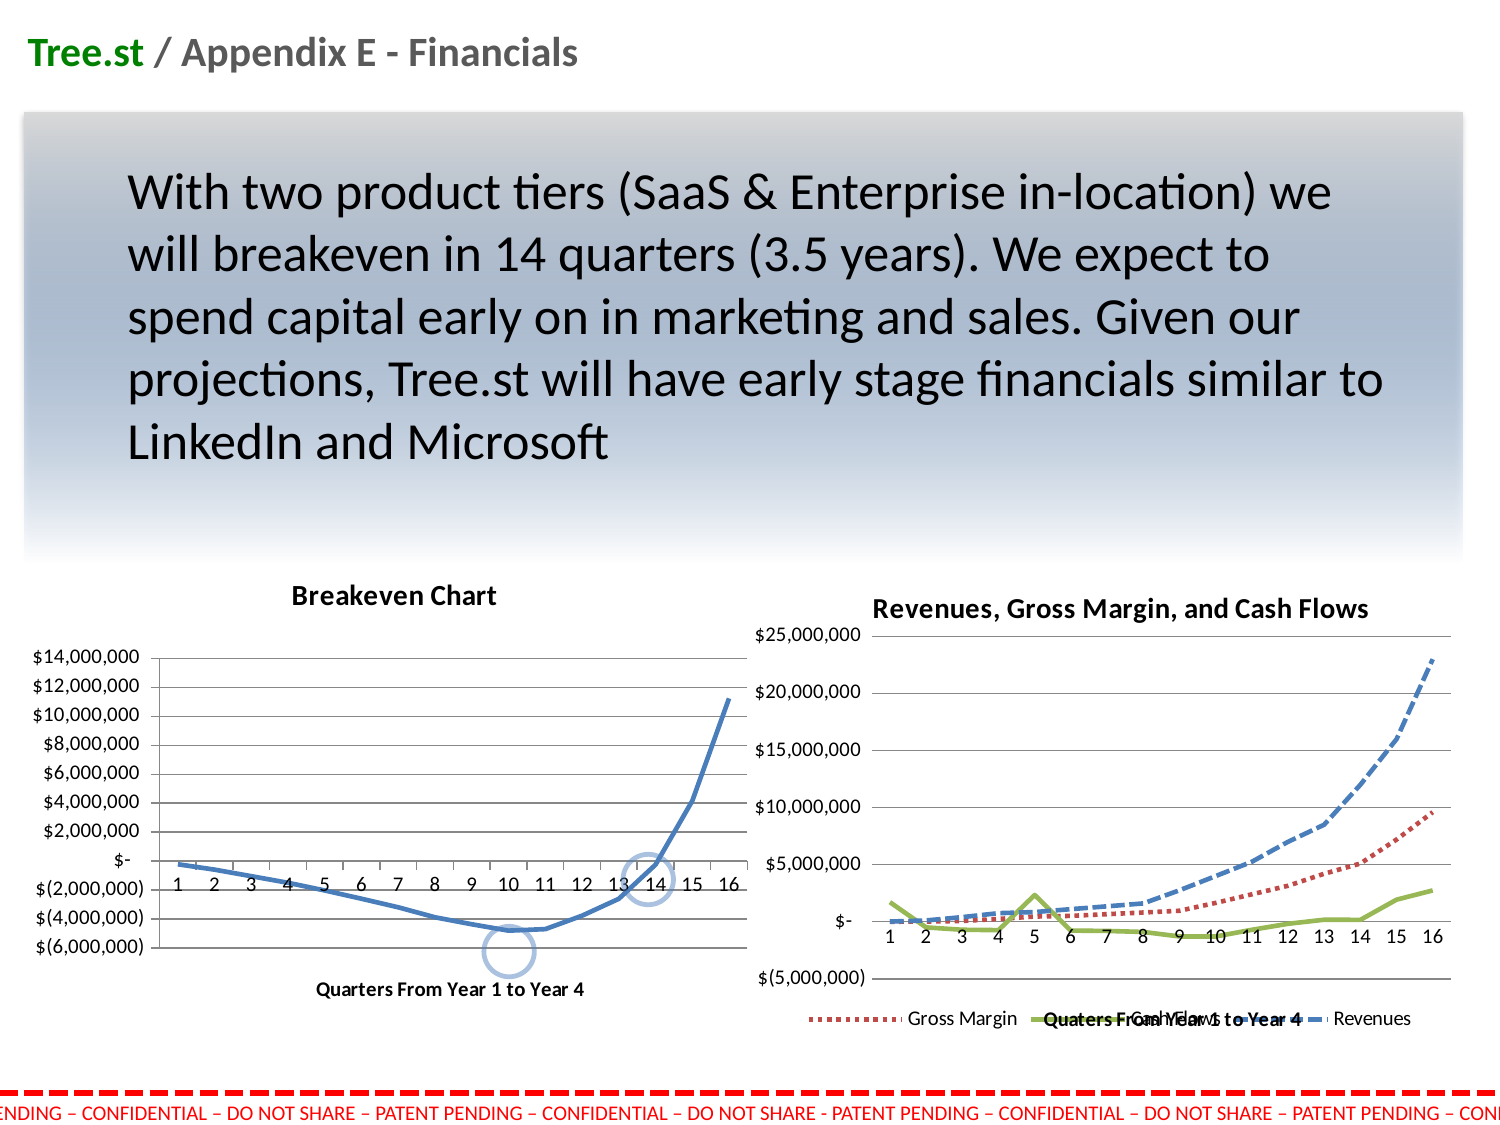

# Tree.st / Appendix E - Financials

With two product tiers (SaaS & Enterprise in-location) we will breakeven in 14 quarters (3.5 years). We expect to spend capital early on in marketing and sales. Given our projections, Tree.st will have early stage financials similar to LinkedIn and Microsoft

### Chart: Breakeven Chart

| Category |  |
|---|---|

### Chart: Revenues, Gross Margin, and Cash Flows

| Category |  |  |  |
|---|---|---|---|
PATENT PENDING – CONFIDENTIAL – DO NOT SHARE – PATENT PENDING – CONFIDENTIAL – DO NOT SHARE - PATENT PENDING – CONFIDENTIAL – DO NOT SHARE – PATENT PENDING – CONFIDENTIAL